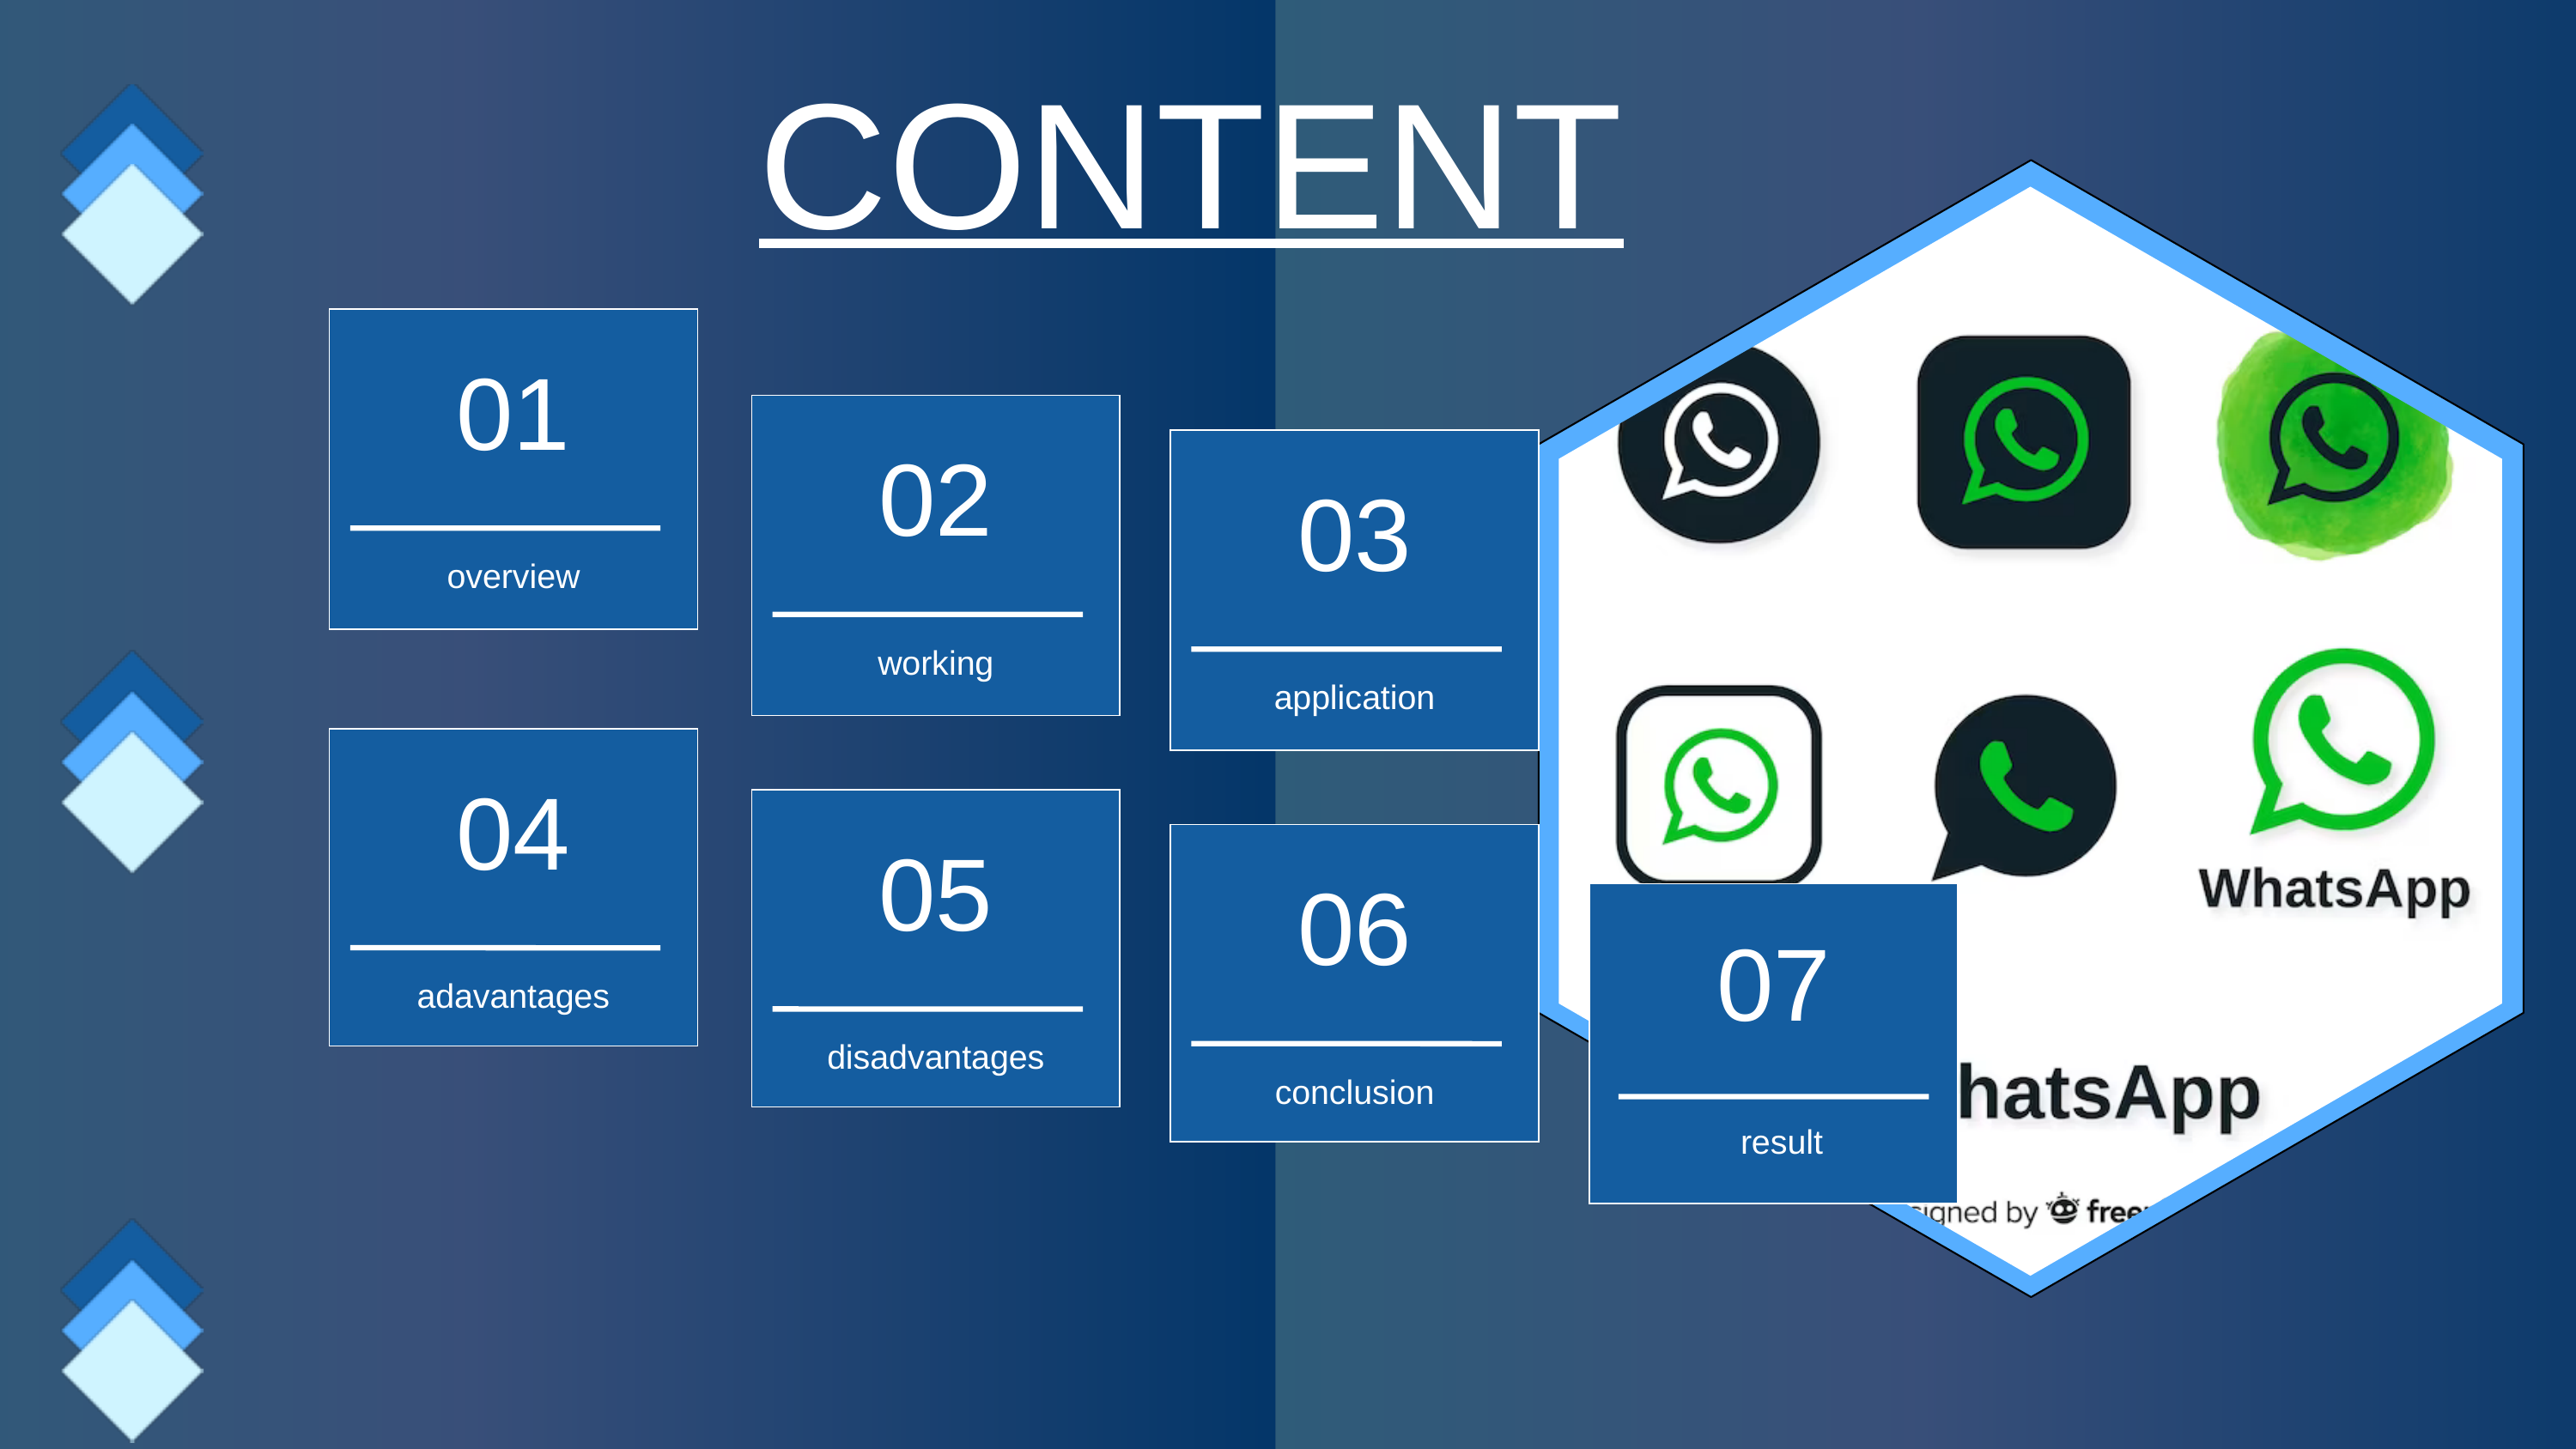

CONTENT

01

02

03

overview

working

application

04

05

06

07

adavantages

disadvantages

conclusion

result